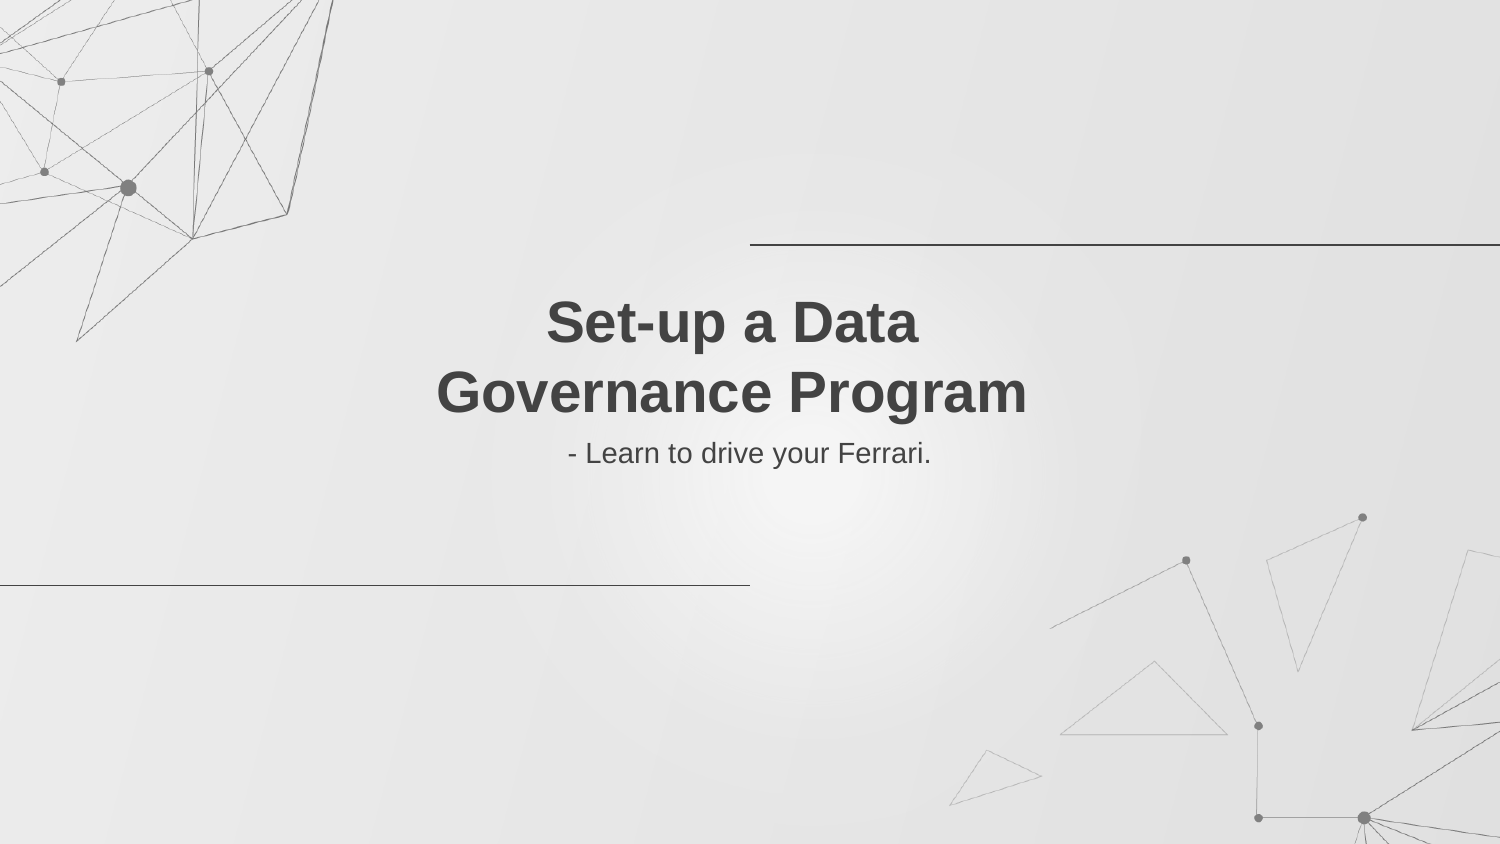

# Set-up a Data Governance Program
- Learn to drive your Ferrari.